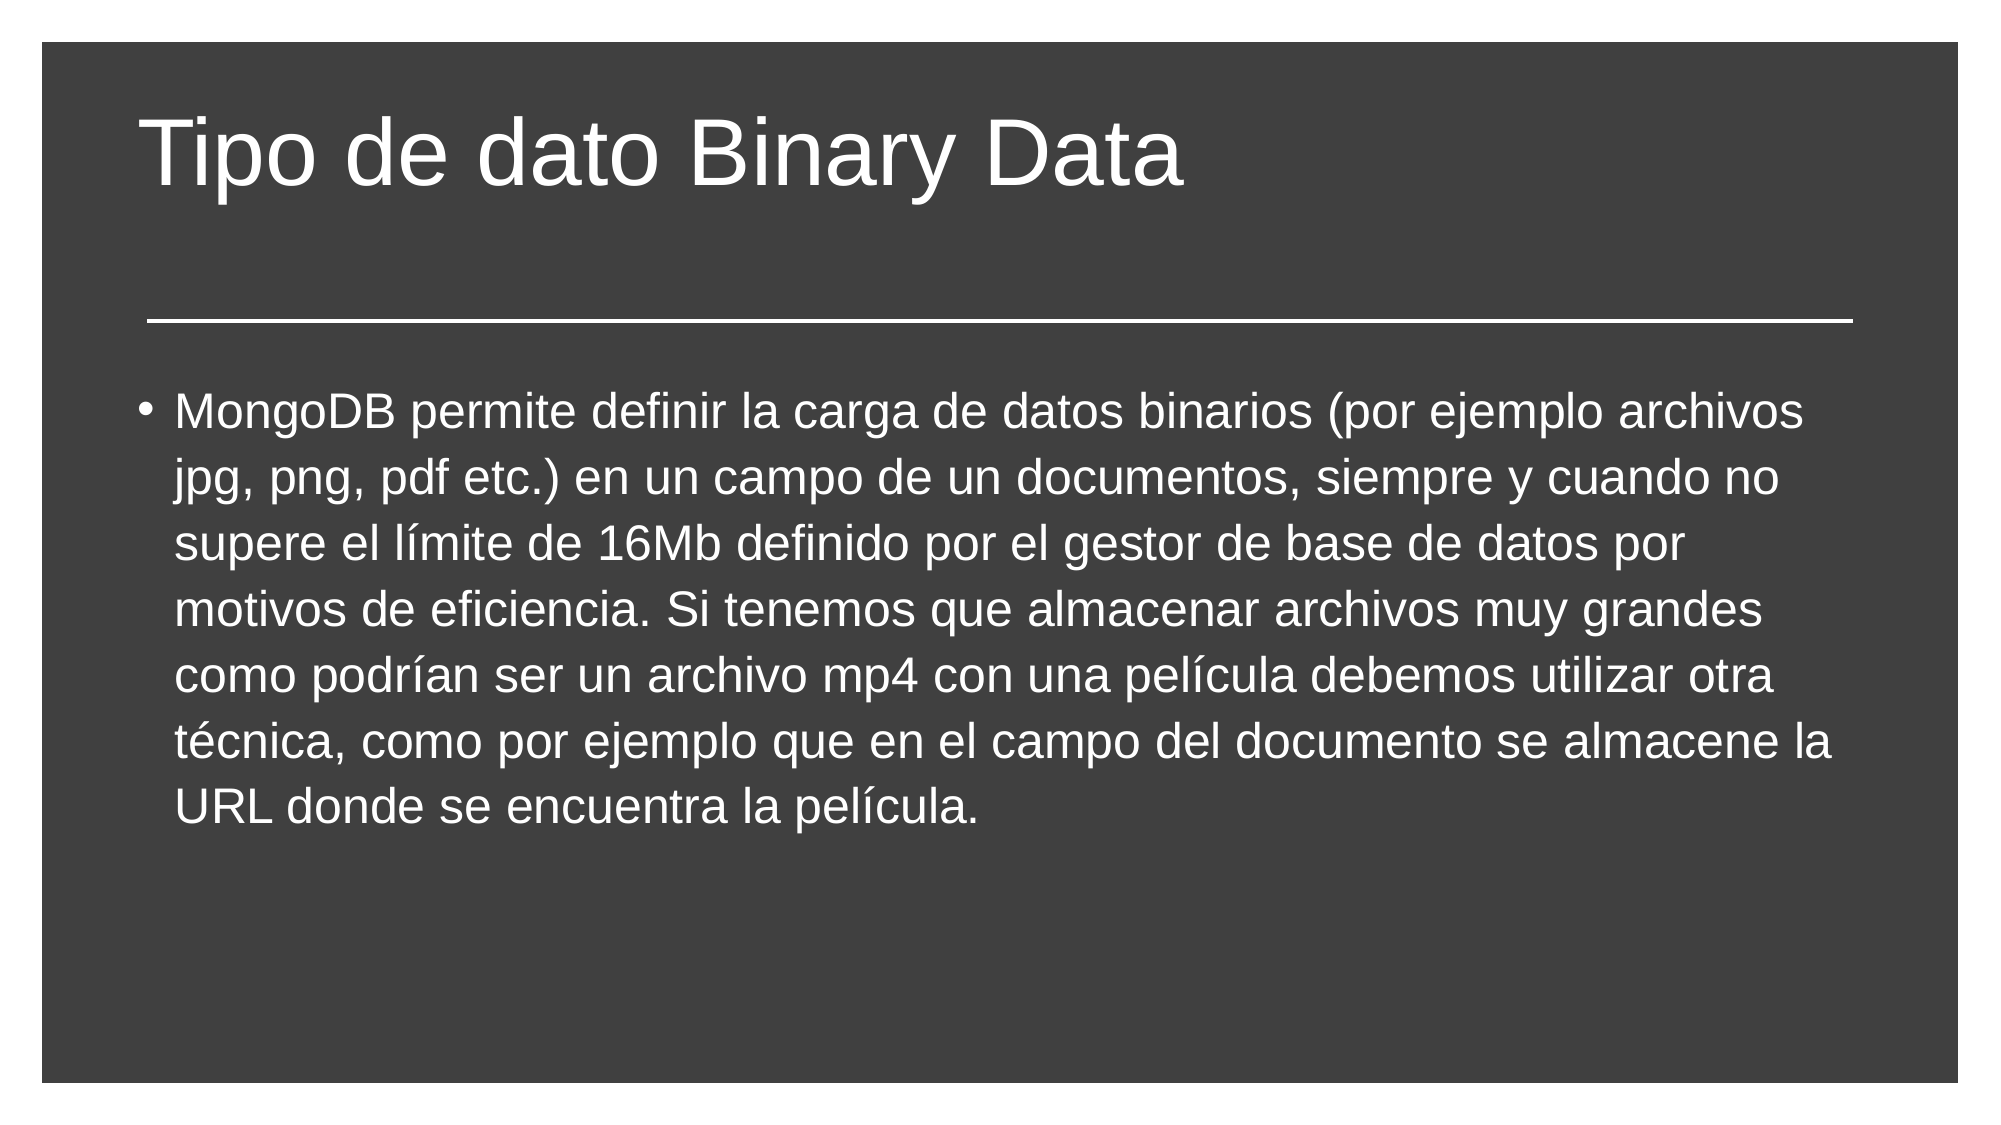

# Tipo de dato Binary Data
MongoDB permite definir la carga de datos binarios (por ejemplo archivos jpg, png, pdf etc.) en un campo de un documentos, siempre y cuando no supere el límite de 16Mb definido por el gestor de base de datos por motivos de eficiencia. Si tenemos que almacenar archivos muy grandes como podrían ser un archivo mp4 con una película debemos utilizar otra técnica, como por ejemplo que en el campo del documento se almacene la URL donde se encuentra la película.